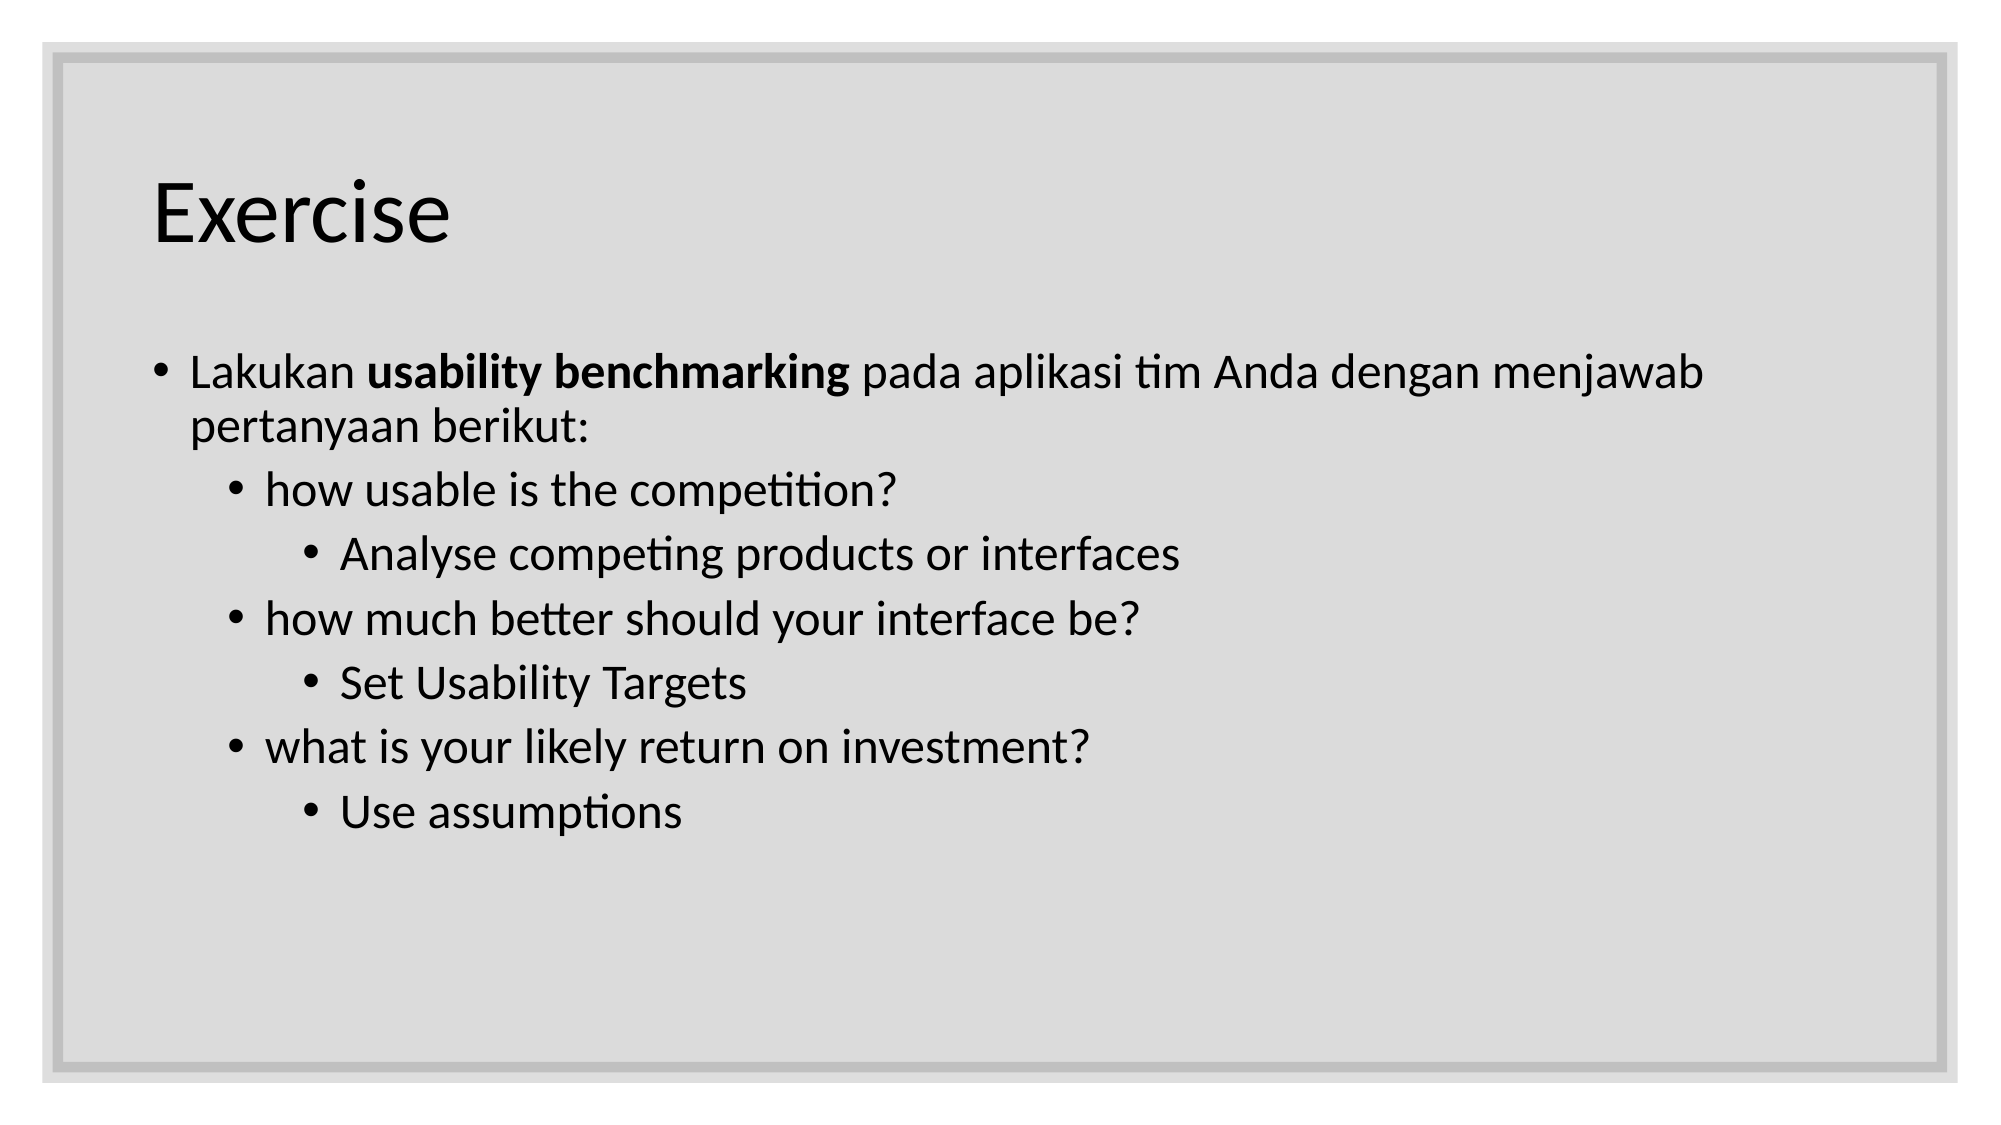

# Exercise
Lakukan usability benchmarking pada aplikasi tim Anda dengan menjawab pertanyaan berikut:
how usable is the competition?
Analyse competing products or interfaces
how much better should your interface be?
Set Usability Targets
what is your likely return on investment?
Use assumptions